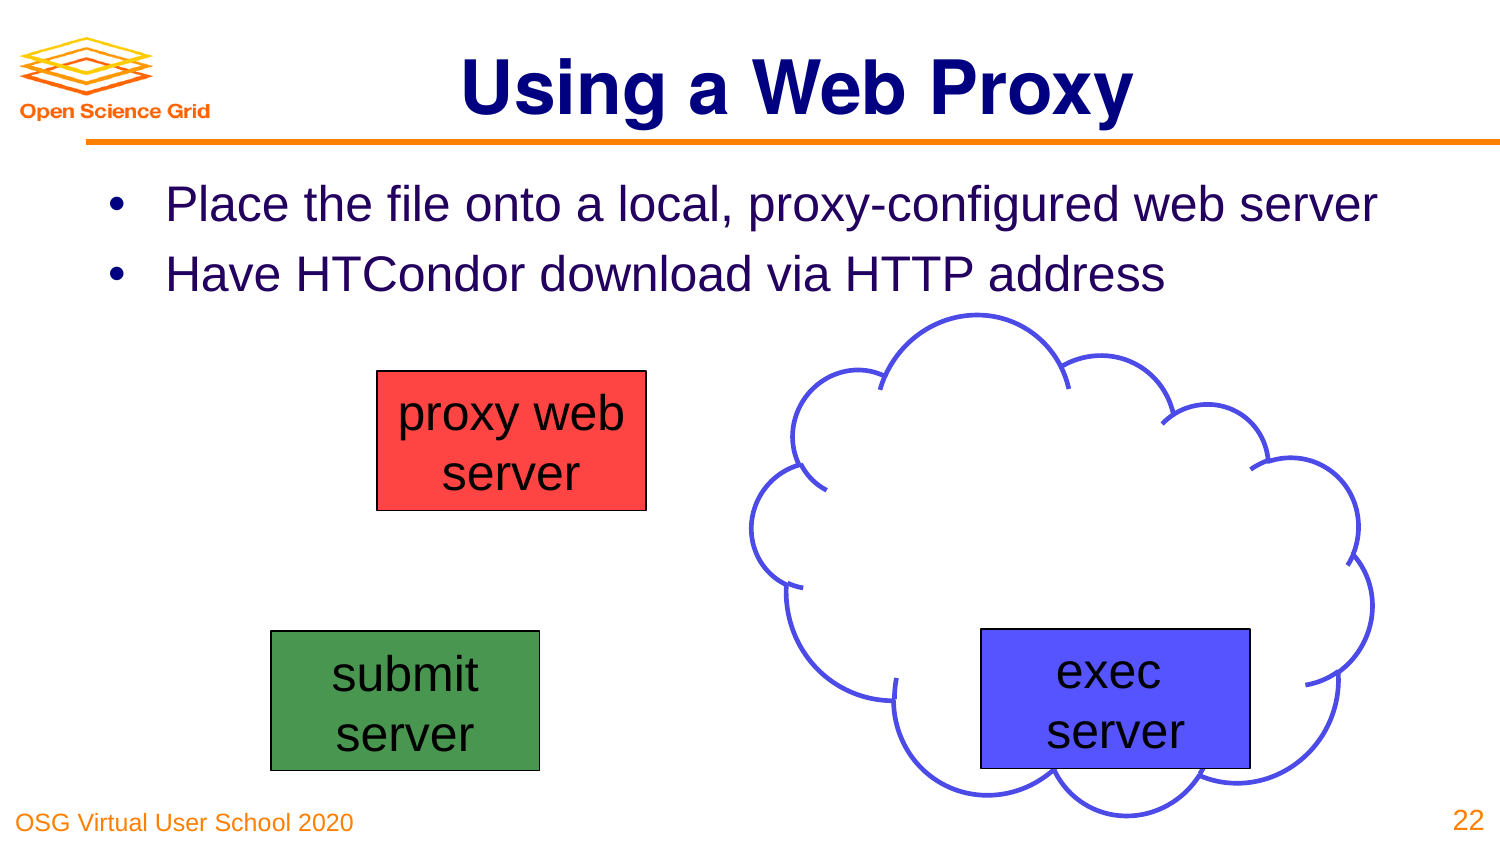

# Using a Web Proxy
Place the file onto a local, proxy-configured web server
Have HTCondor download via HTTP address

proxy web server

exec  server
submit server
22